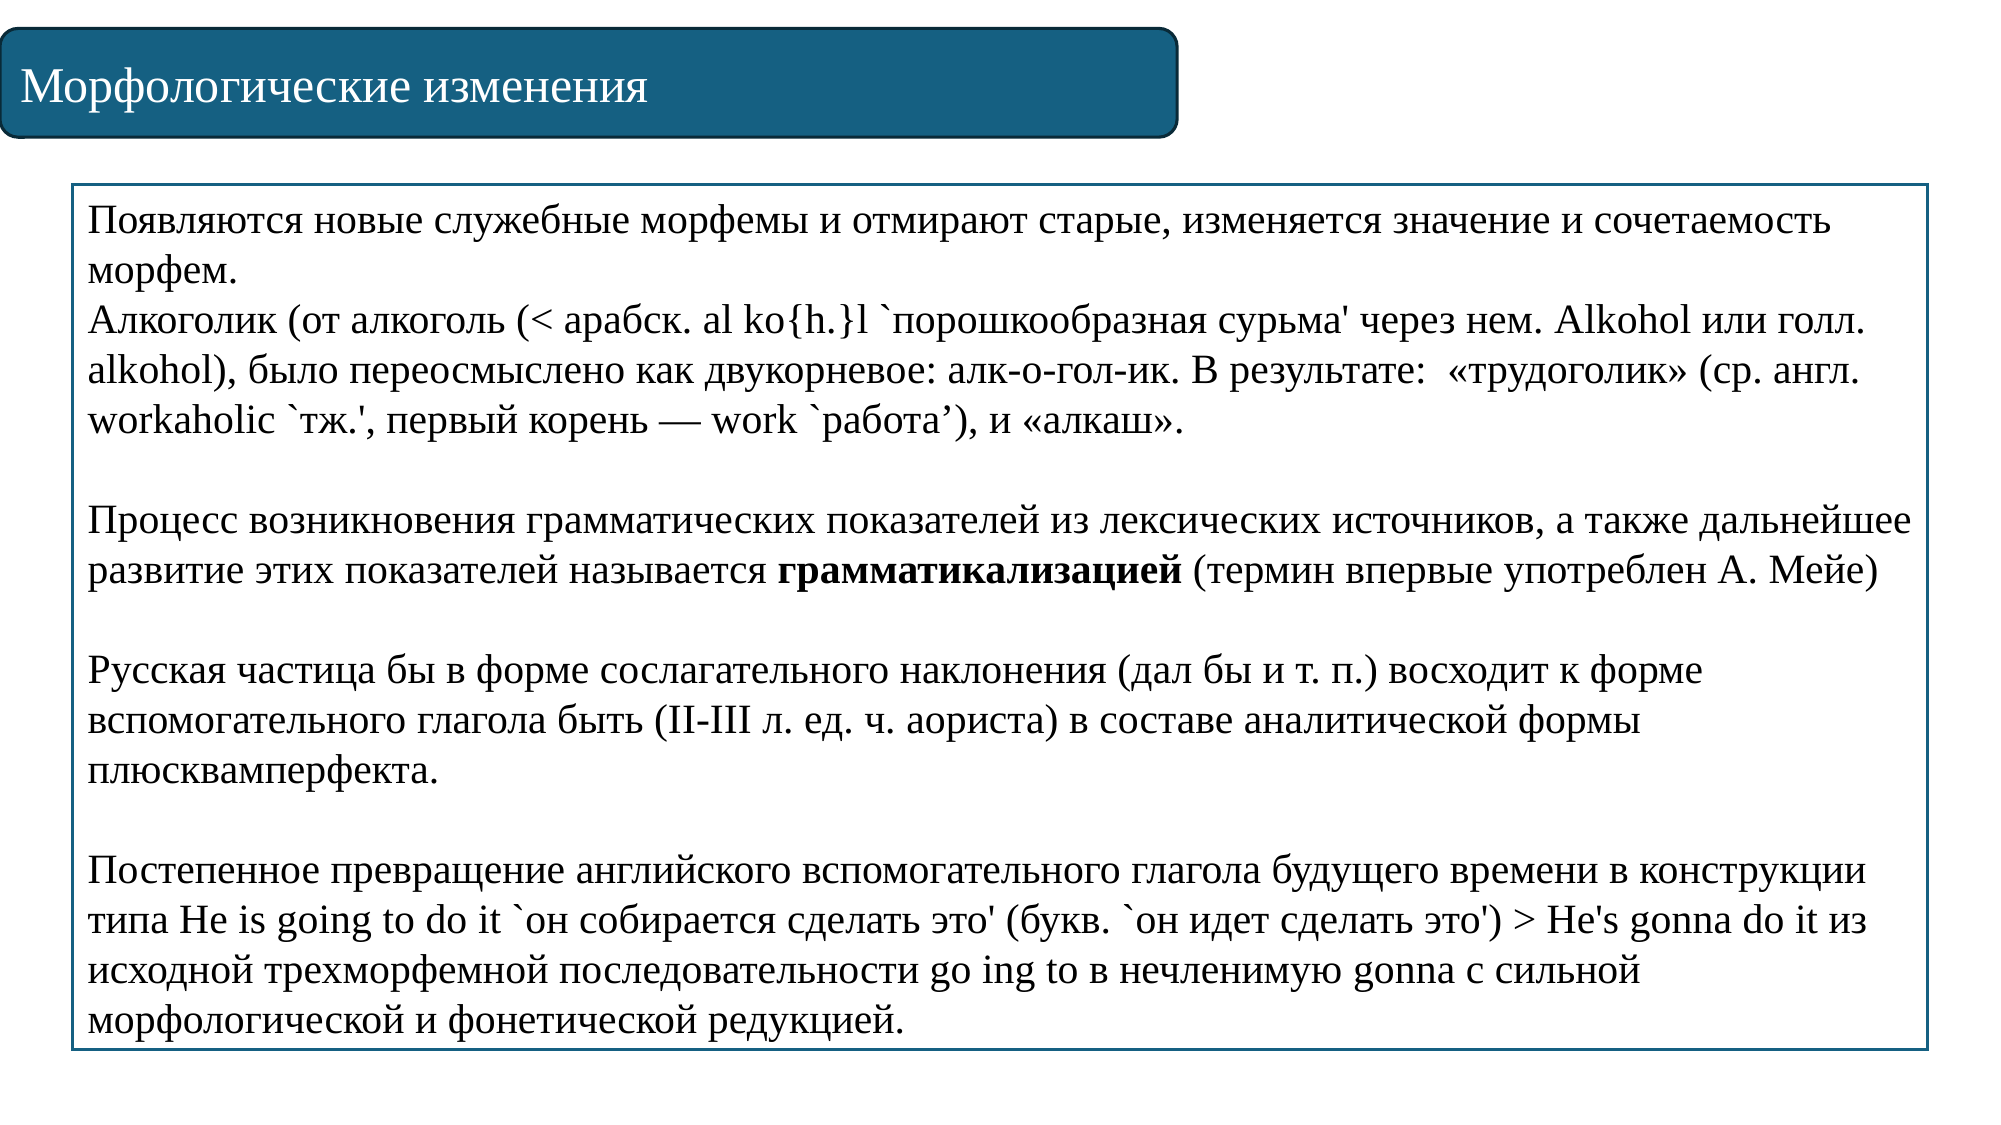

Морфологические изменения
Появляются новые служебные морфемы и отмирают старые, изменяется значение и сочетаемость морфем.
Алкоголик (от алкоголь (< арабск. al ko{h.}l `порошкообразная сурьма' через нем. Alkohol или голл. alkohol), было переосмыслено как двукорневое: алк-о-гол-ик. В результате:  «трудоголик» (ср. англ. workaholic `тж.', первый корень — work `работа’), и «алкаш».

Процесс возникновения грамматических показателей из лексических источников, а также дальнейшее развитие этих показателей называется грамматикализацией (термин впервые употреблен А. Мейе)

Русская частица бы в форме сослагательного наклонения (дал бы и т. п.) восходит к форме вспомогательного глагола быть (II-III л. ед. ч. аориста) в составе аналитической формы плюсквамперфекта.

Постепенное превращение английского вспомогательного глагола будущего времени в конструкции типа He is going to do it `он собирается сделать это' (букв. `он идет сделать это') > He's gonna do it из исходной трехморфемной последовательности go ing to в нечленимую gonna с сильной морфологической и фонетической редукцией.